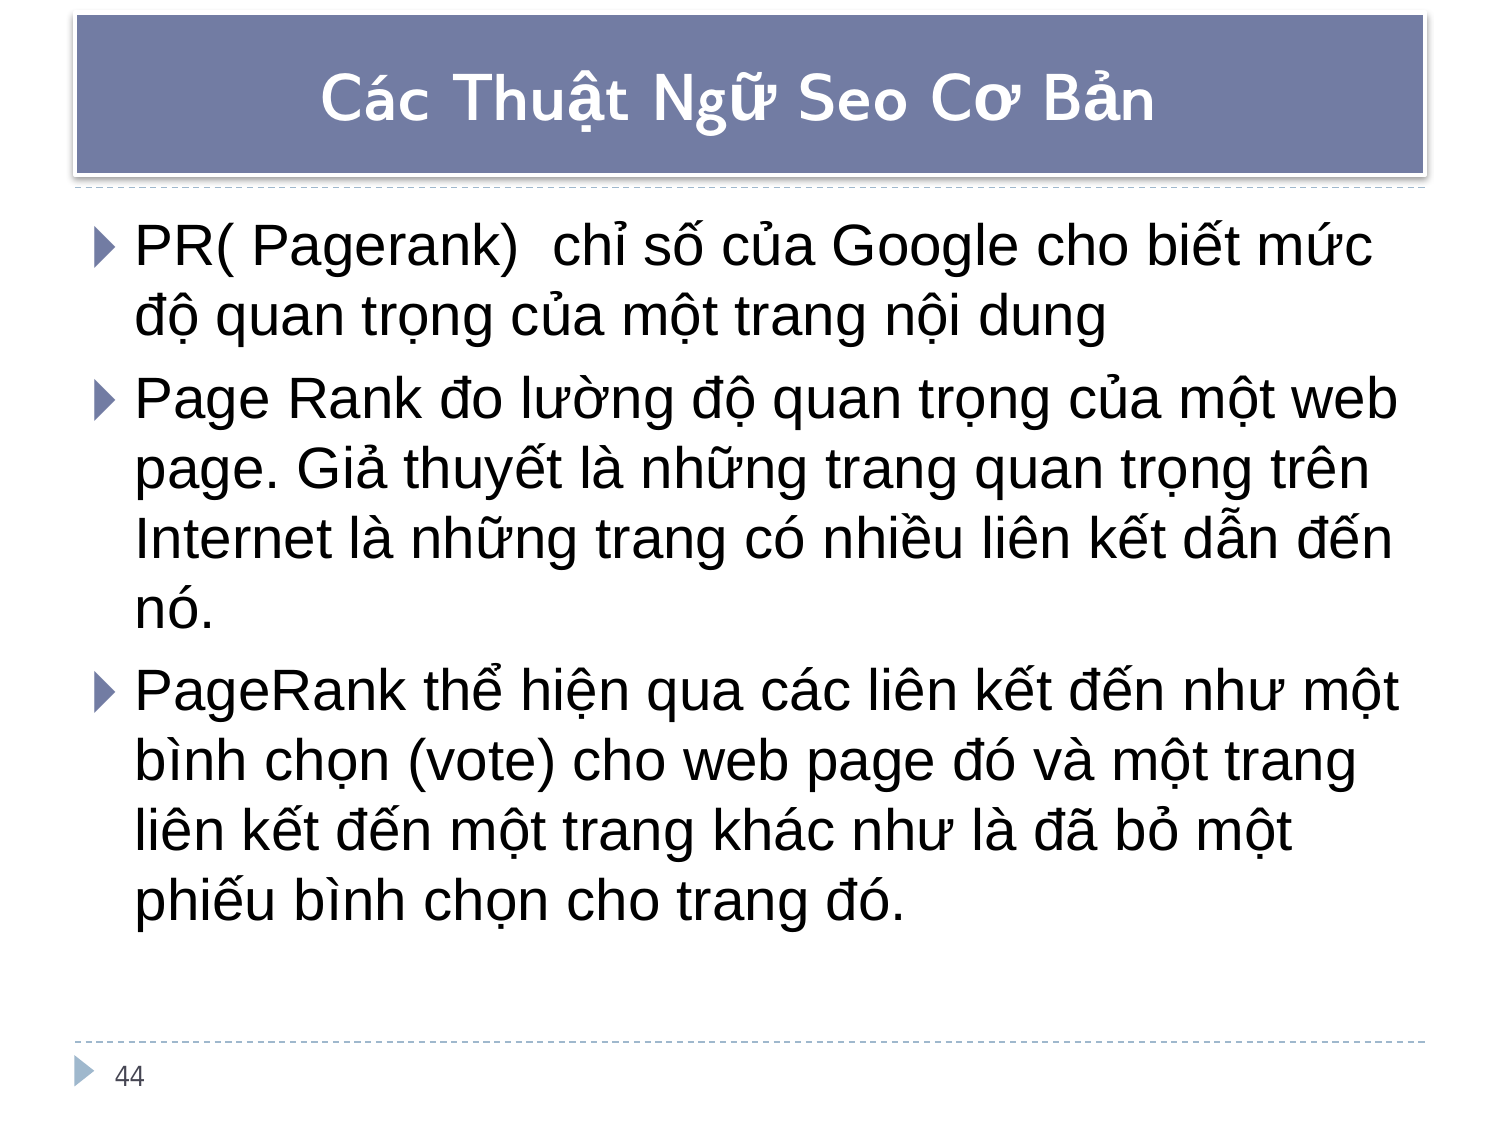

# Các Thuật Ngữ Seo Cơ Bản
PR( Pagerank)  chỉ số của Google cho biết mức độ quan trọng của một trang nội dung
Page Rank đo lường độ quan trọng của một web page. Giả thuyết là những trang quan trọng trên Internet là những trang có nhiều liên kết dẫn đến nó.
PageRank thể hiện qua các liên kết đến như một bình chọn (vote) cho web page đó và một trang liên kết đến một trang khác như là đã bỏ một phiếu bình chọn cho trang đó.

44